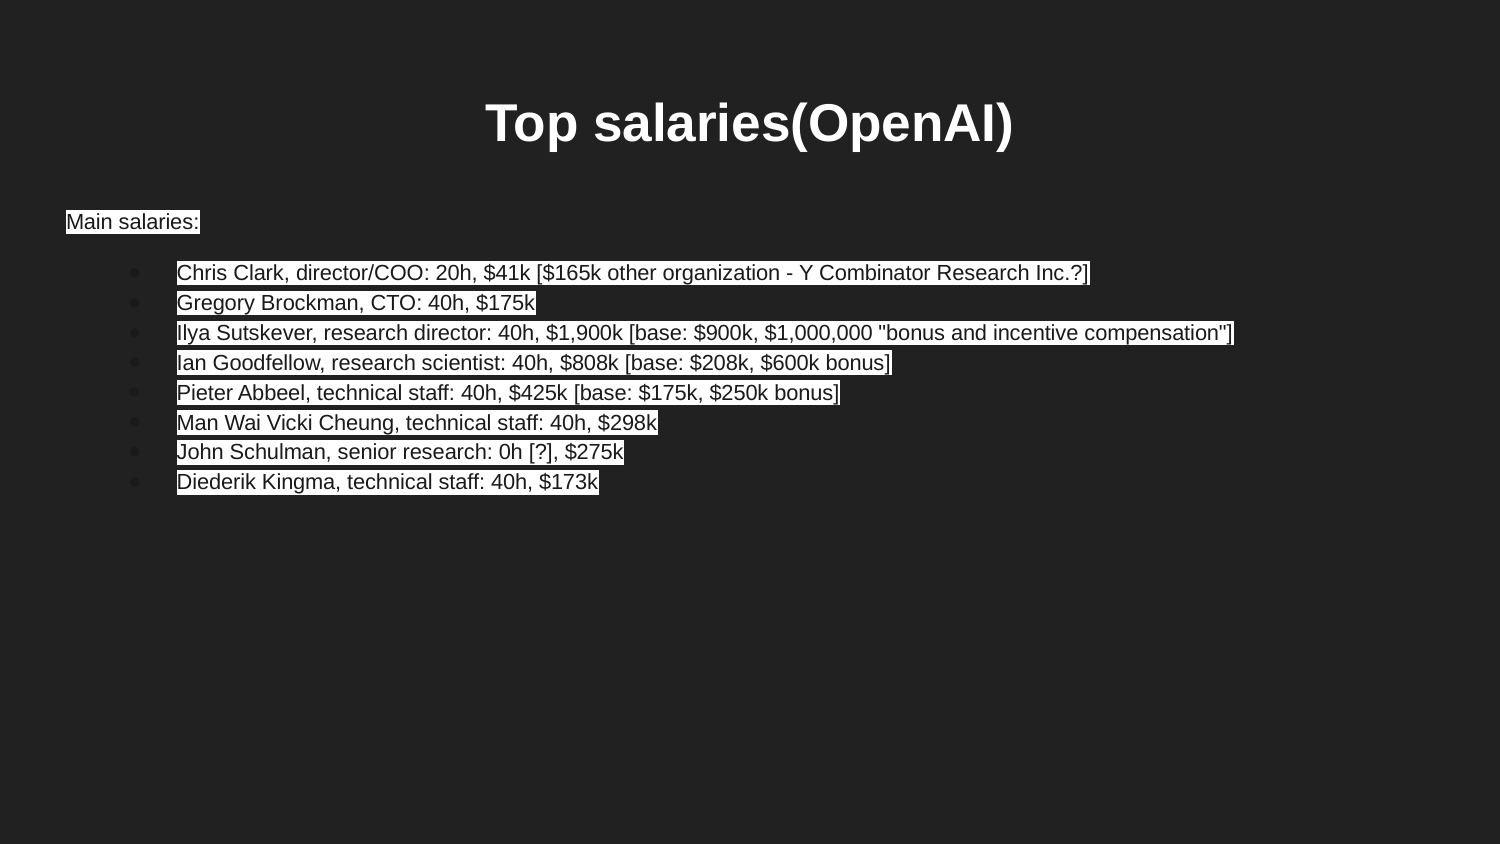

# Top salaries(OpenAI)
Main salaries:
Chris Clark, director/COO: 20h, $41k [$165k other organization - Y Combinator Research Inc.?]
Gregory Brockman, CTO: 40h, $175k
Ilya Sutskever, research director: 40h, $1,900k [base: $900k, $1,000,000 "bonus and incentive compensation"]
Ian Goodfellow, research scientist: 40h, $808k [base: $208k, $600k bonus]
Pieter Abbeel, technical staff: 40h, $425k [base: $175k, $250k bonus]
Man Wai Vicki Cheung, technical staff: 40h, $298k
John Schulman, senior research: 0h [?], $275k
Diederik Kingma, technical staff: 40h, $173k